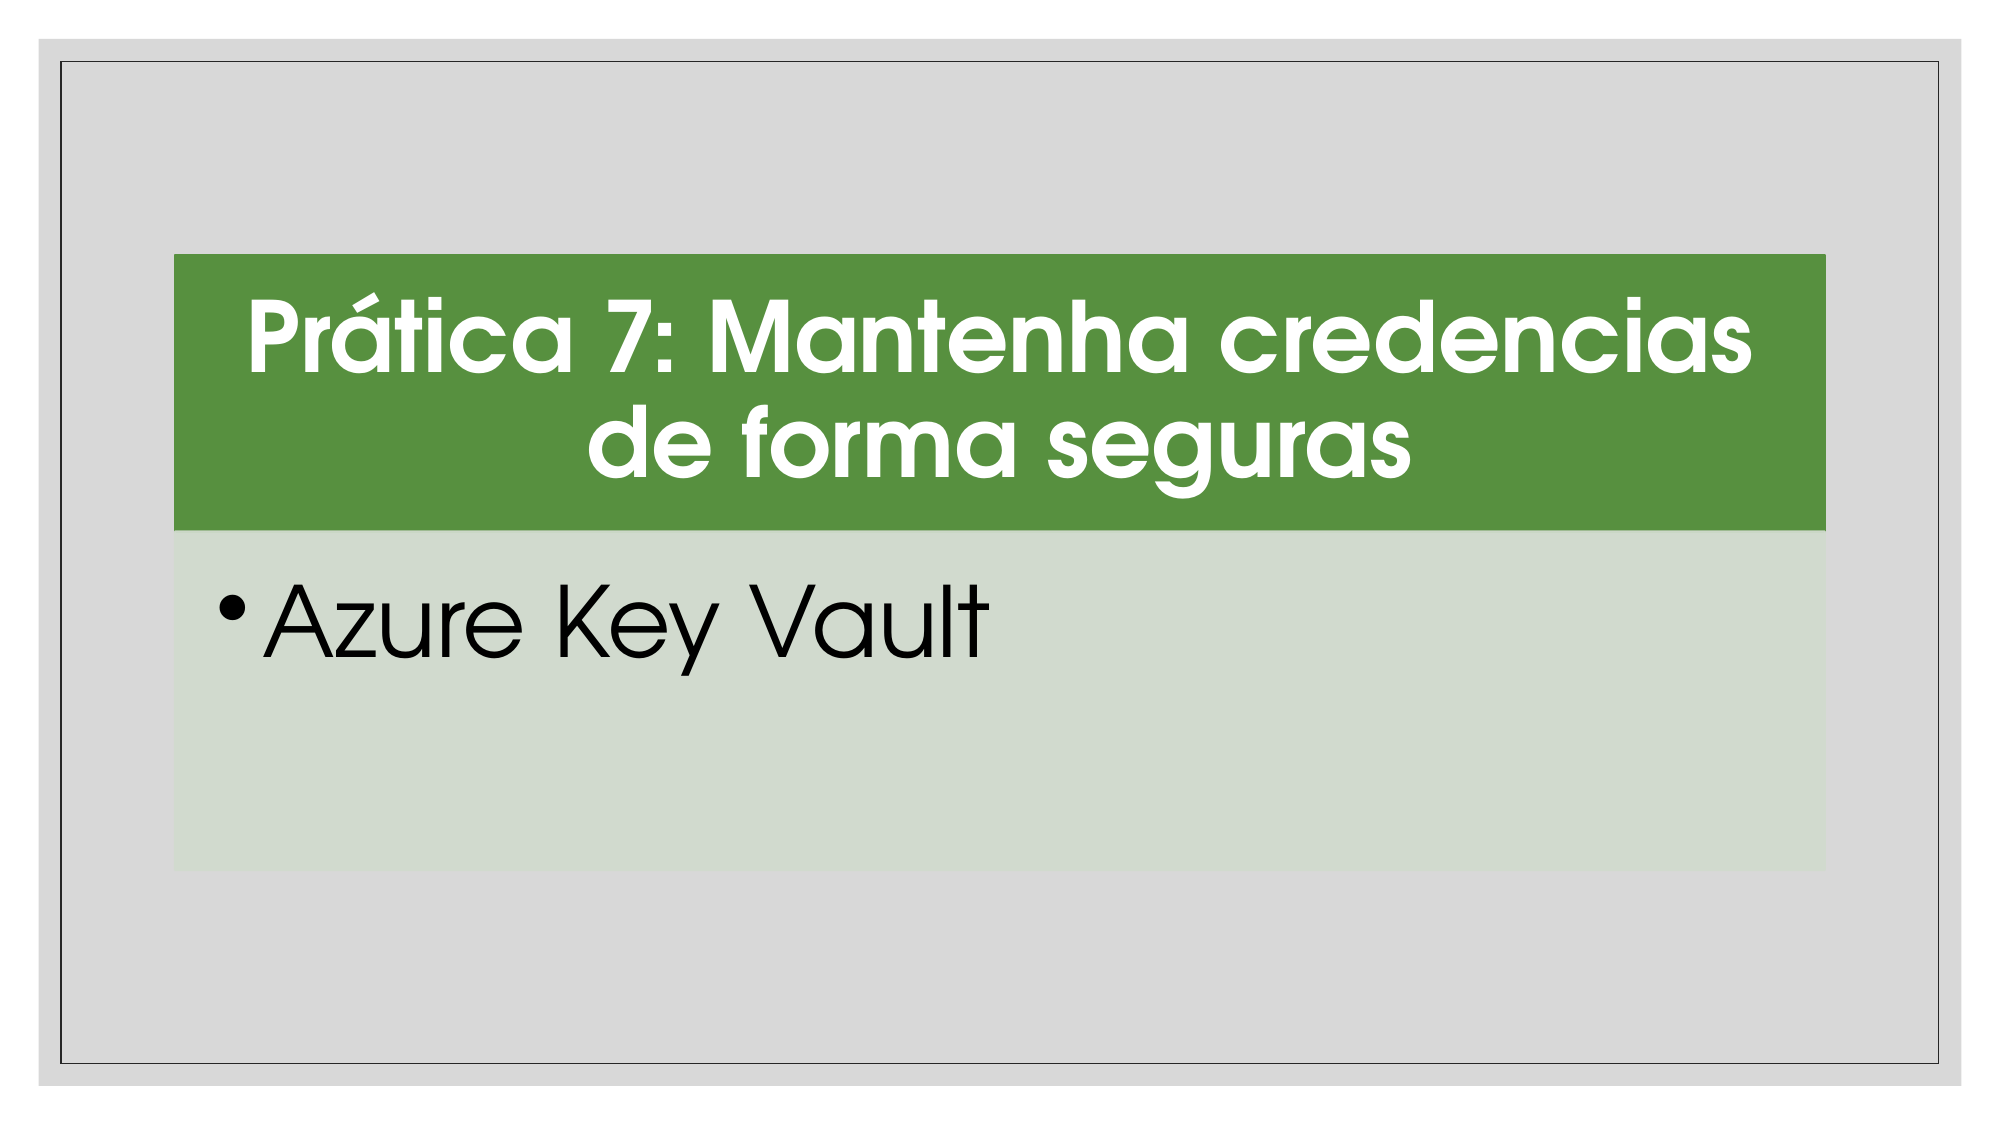

Prática 7: Mantenha credencias de forma seguras
Azure Key Vault